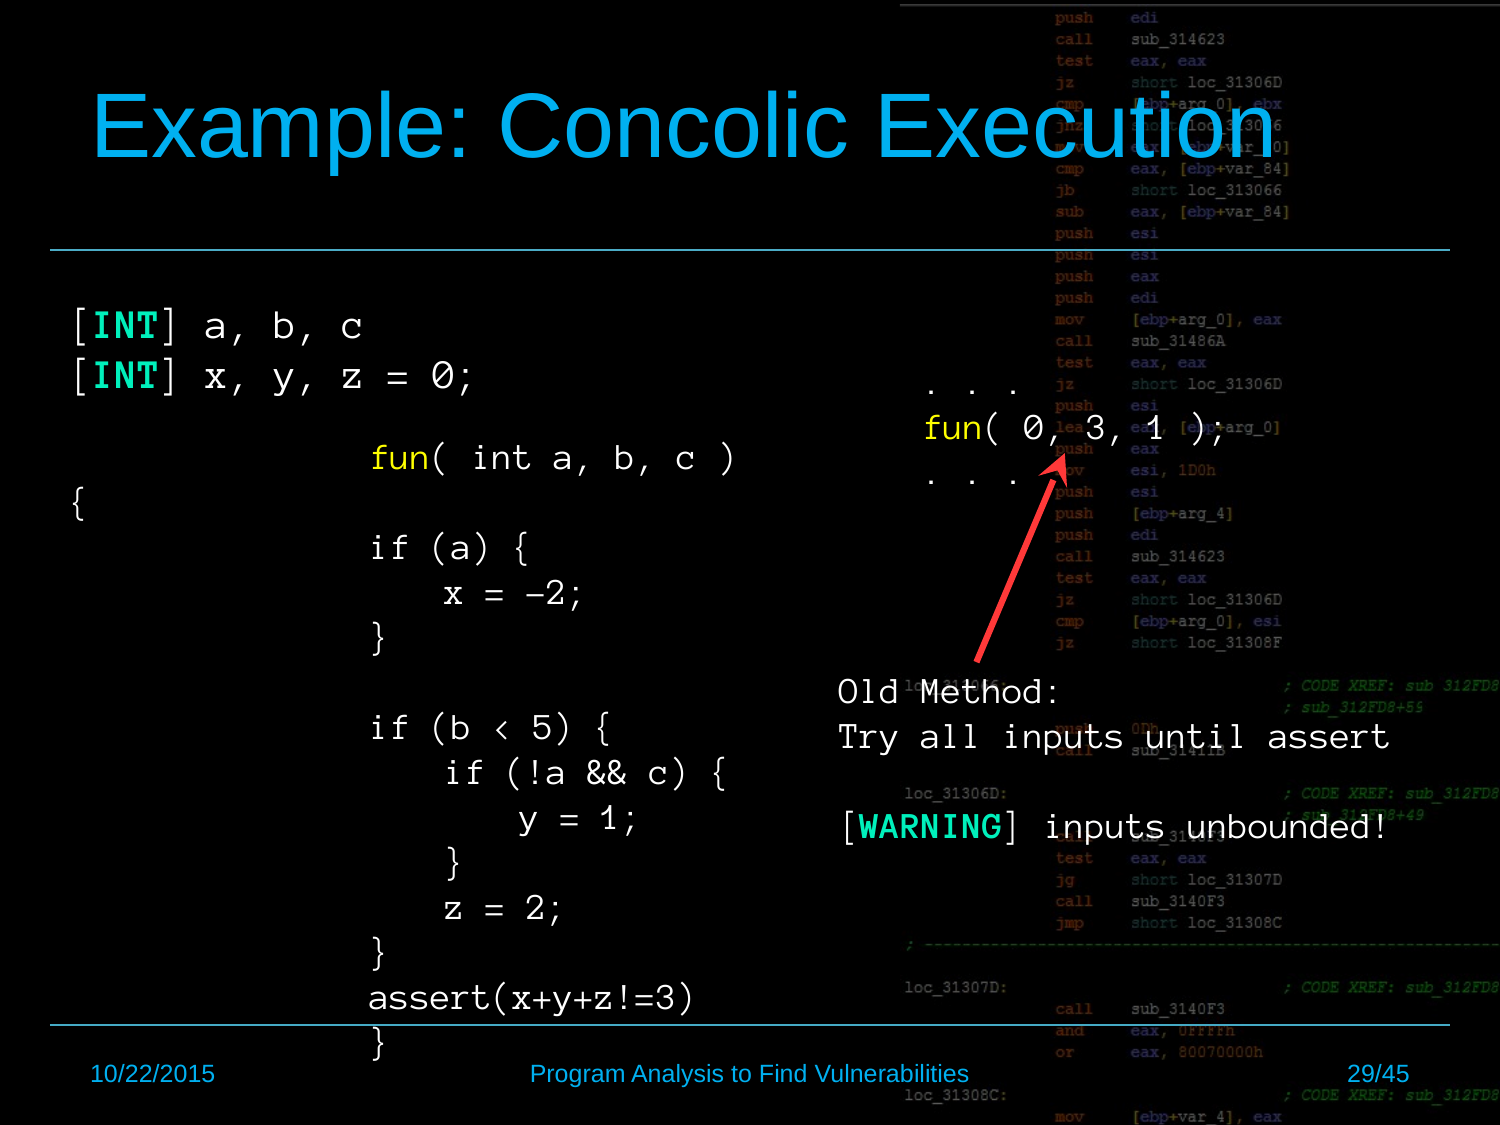

# Example: Concolic Execution

[INT] a, b, c
[INT] x, y, z = 0;

		fun( int a, b, c ){
if (a) {
x = -2;
}

if (b < 5) {
if (!a && c) {
y = 1;
}
z = 2;
}
assert(x+y+z!=3)
		}
. . .
fun( 0, 3, 1 );
. . .
Old Method:
Try all inputs until assert

[WARNING] inputs unbounded!
10/22/2015
Program Analysis to Find Vulnerabilities
29/45